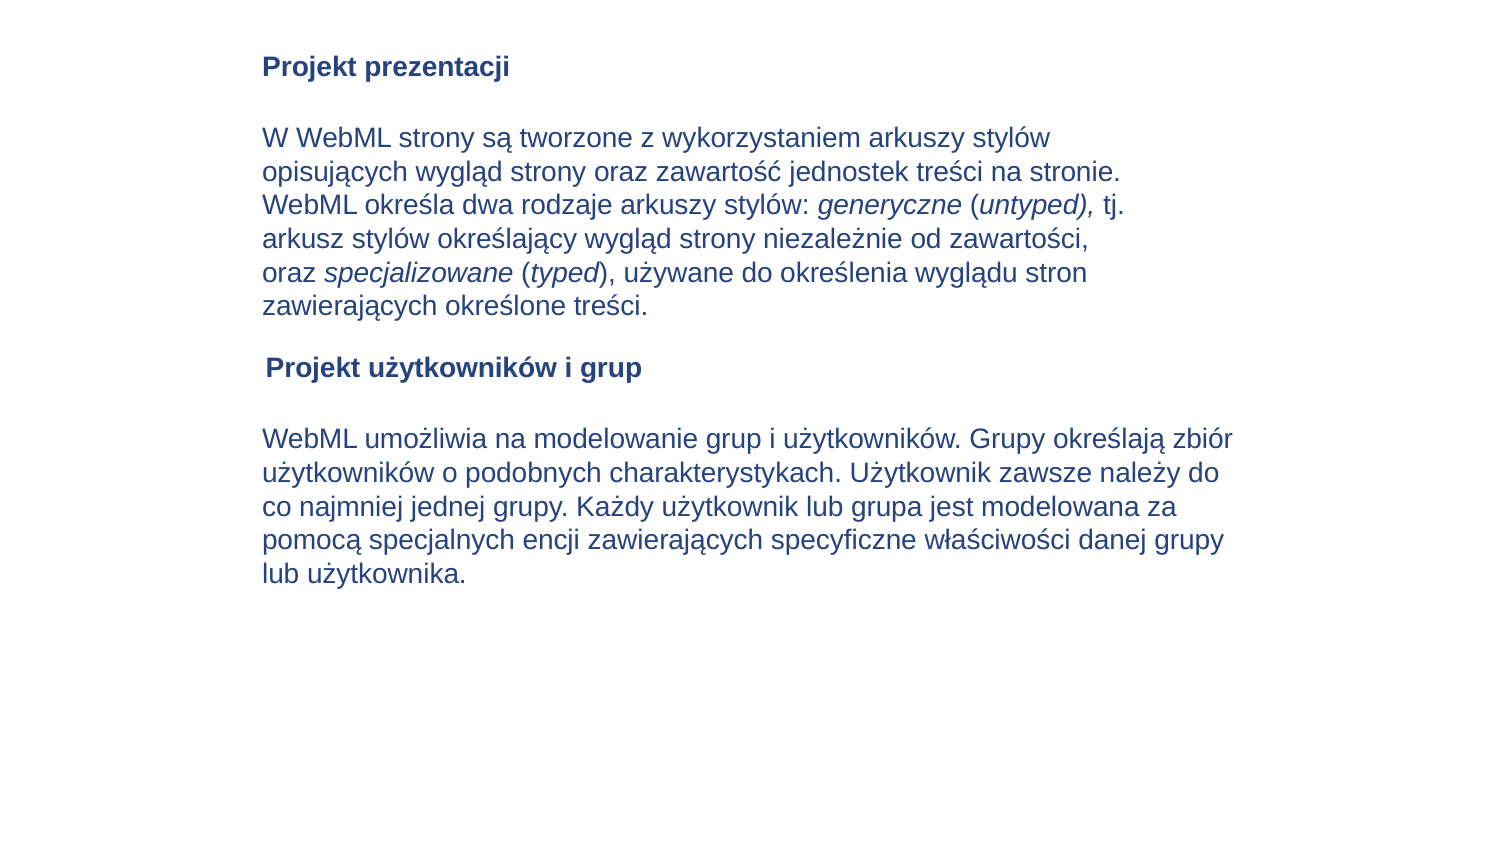

Projekt prezentacji
W WebML strony są tworzone z wykorzystaniem arkuszy stylów opisujących wygląd strony oraz zawartość jednostek treści na stronie. WebML określa dwa rodzaje arkuszy stylów: generyczne (untyped), tj. arkusz stylów określający wygląd strony niezależnie od zawartości, oraz specjalizowane (typed), używane do określenia wyglądu stron zawierających określone treści.
Projekt użytkowników i grup
WebML umożliwia na modelowanie grup i użytkowników. Grupy określają zbiór użytkowników o podobnych charakterystykach. Użytkownik zawsze należy do co najmniej jednej grupy. Każdy użytkownik lub grupa jest modelowana za pomocą specjalnych encji zawierających specyficzne właściwości danej grupy lub użytkownika.